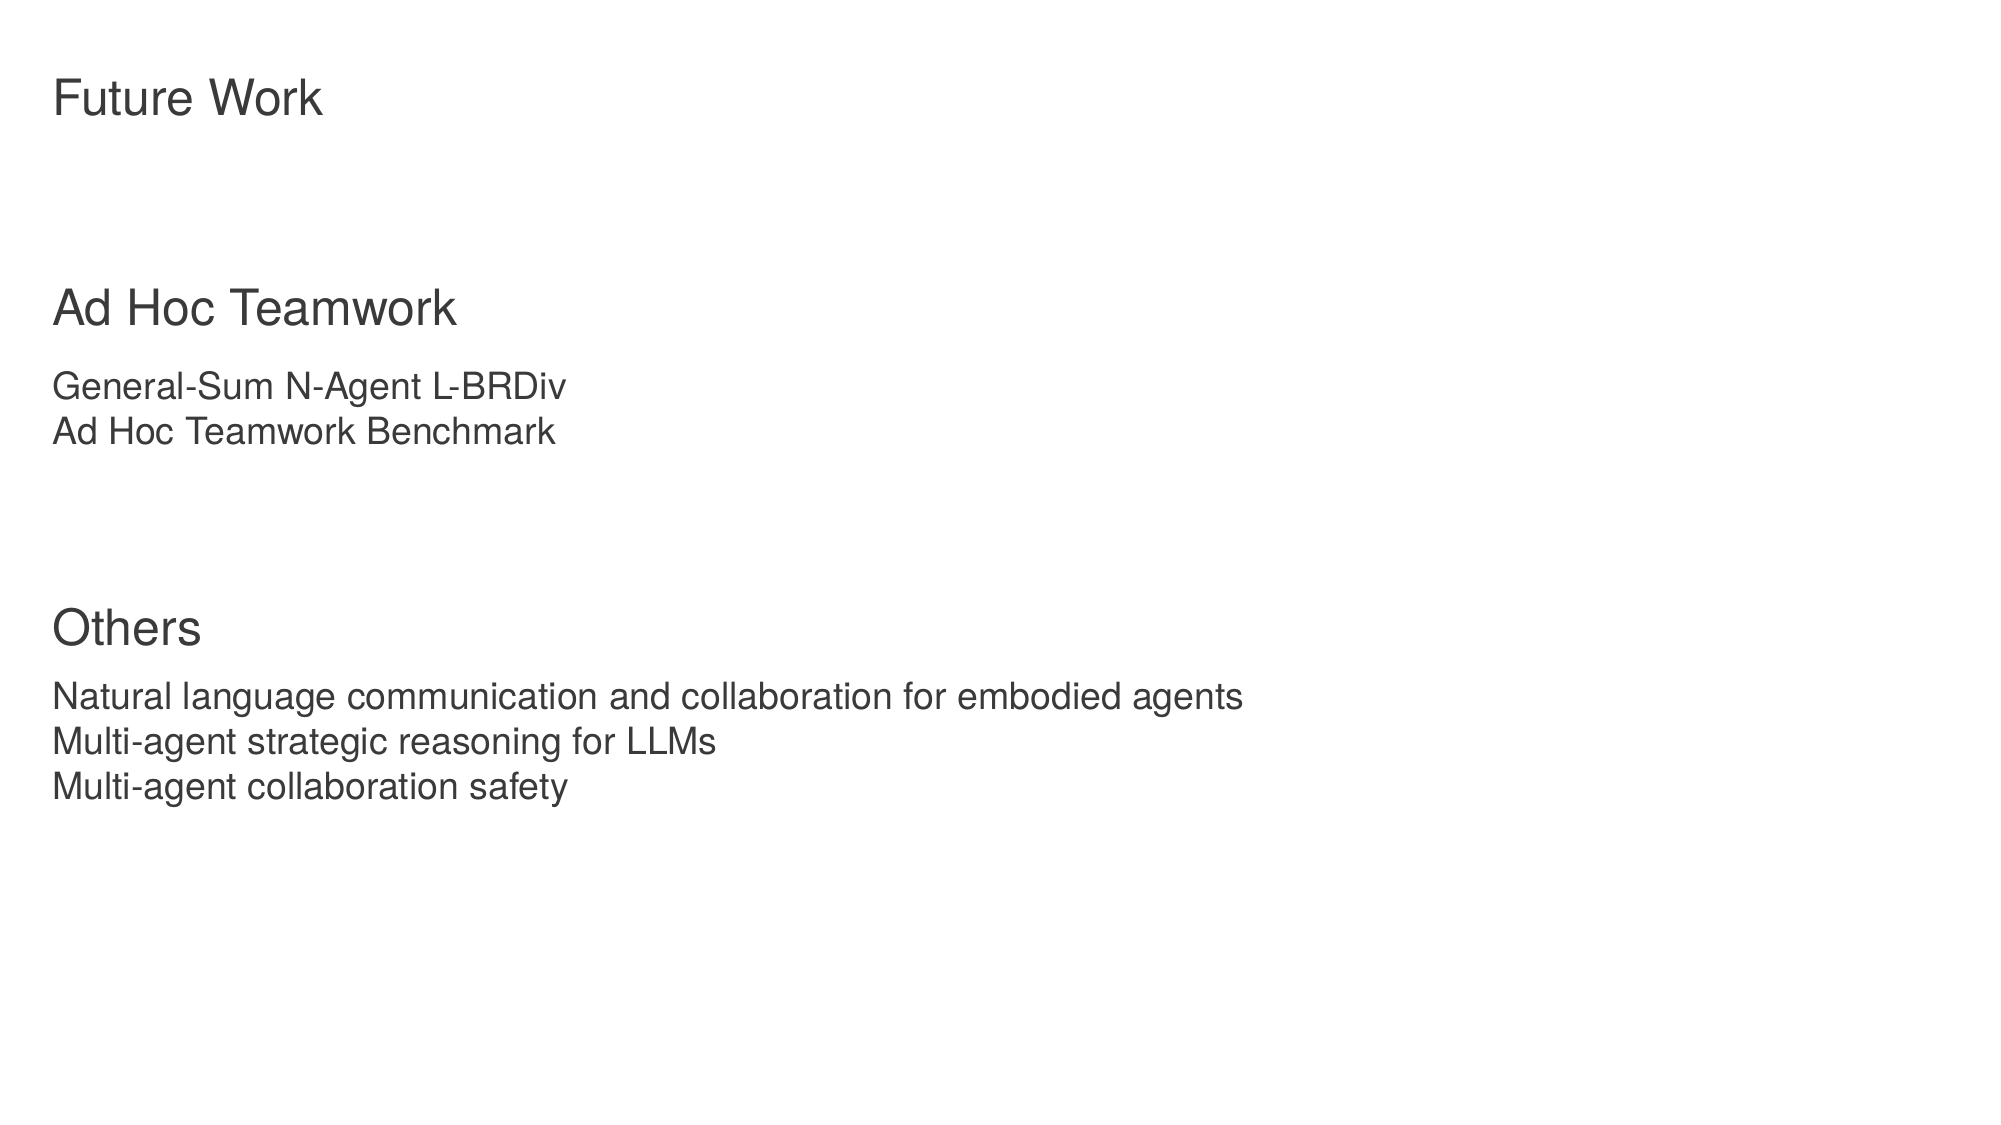

Future Work
Ad Hoc Teamwork
General-Sum N-Agent L-BRDiv
Ad Hoc Teamwork Benchmark
Others
Natural language communication and collaboration for embodied agents
Multi-agent strategic reasoning for LLMs
Multi-agent collaboration safety